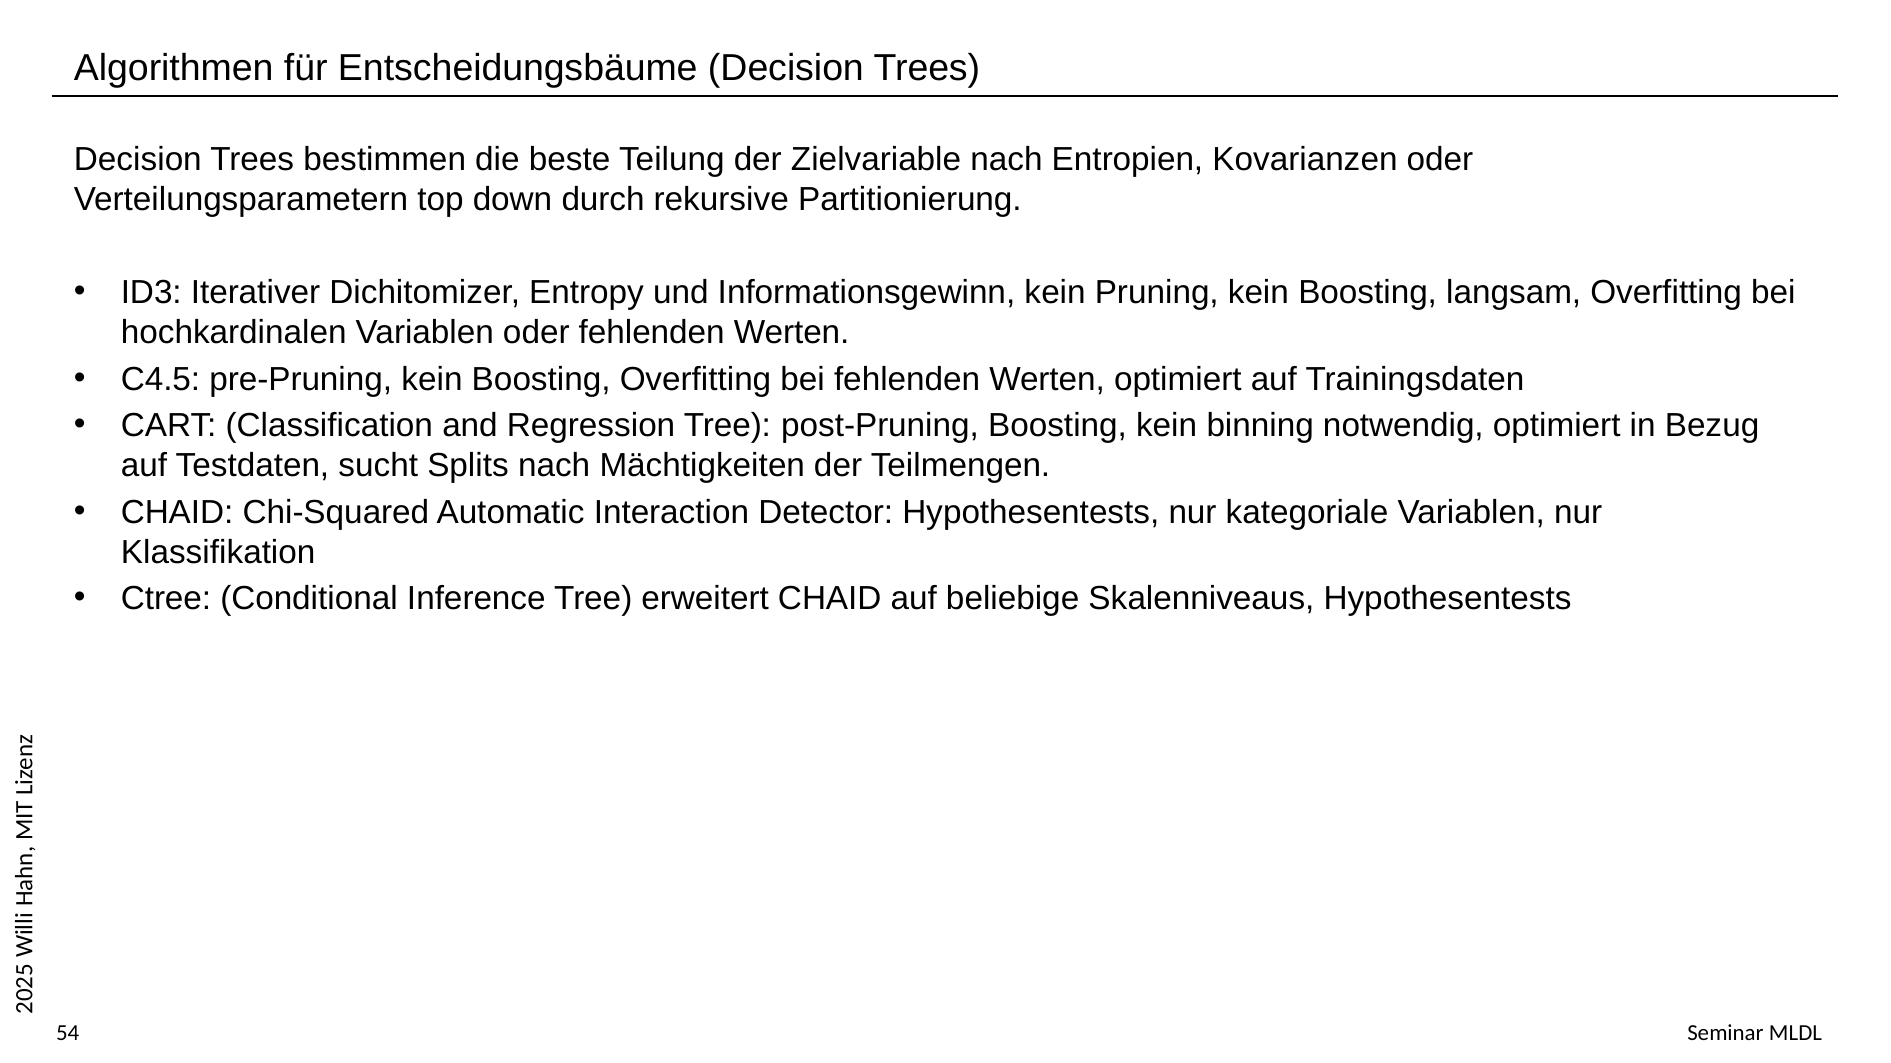

Algorithmen für Entscheidungsbäume (Decision Trees)
Decision Trees bestimmen die beste Teilung der Zielvariable nach Entropien, Kovarianzen oder Verteilungsparametern top down durch rekursive Partitionierung.

ID3: Iterativer Dichitomizer, Entropy und Informationsgewinn, kein Pruning, kein Boosting, langsam, Overfitting bei hochkardinalen Variablen oder fehlenden Werten.
C4.5: pre-Pruning, kein Boosting, Overfitting bei fehlenden Werten, optimiert auf Trainingsdaten
CART: (Classification and Regression Tree): post-Pruning, Boosting, kein binning notwendig, optimiert in Bezug auf Testdaten, sucht Splits nach Mächtigkeiten der Teilmengen.
CHAID: Chi-Squared Automatic Interaction Detector: Hypothesentests, nur kategoriale Variablen, nur Klassifikation
Ctree: (Conditional Inference Tree) erweitert CHAID auf beliebige Skalenniveaus, Hypothesentests